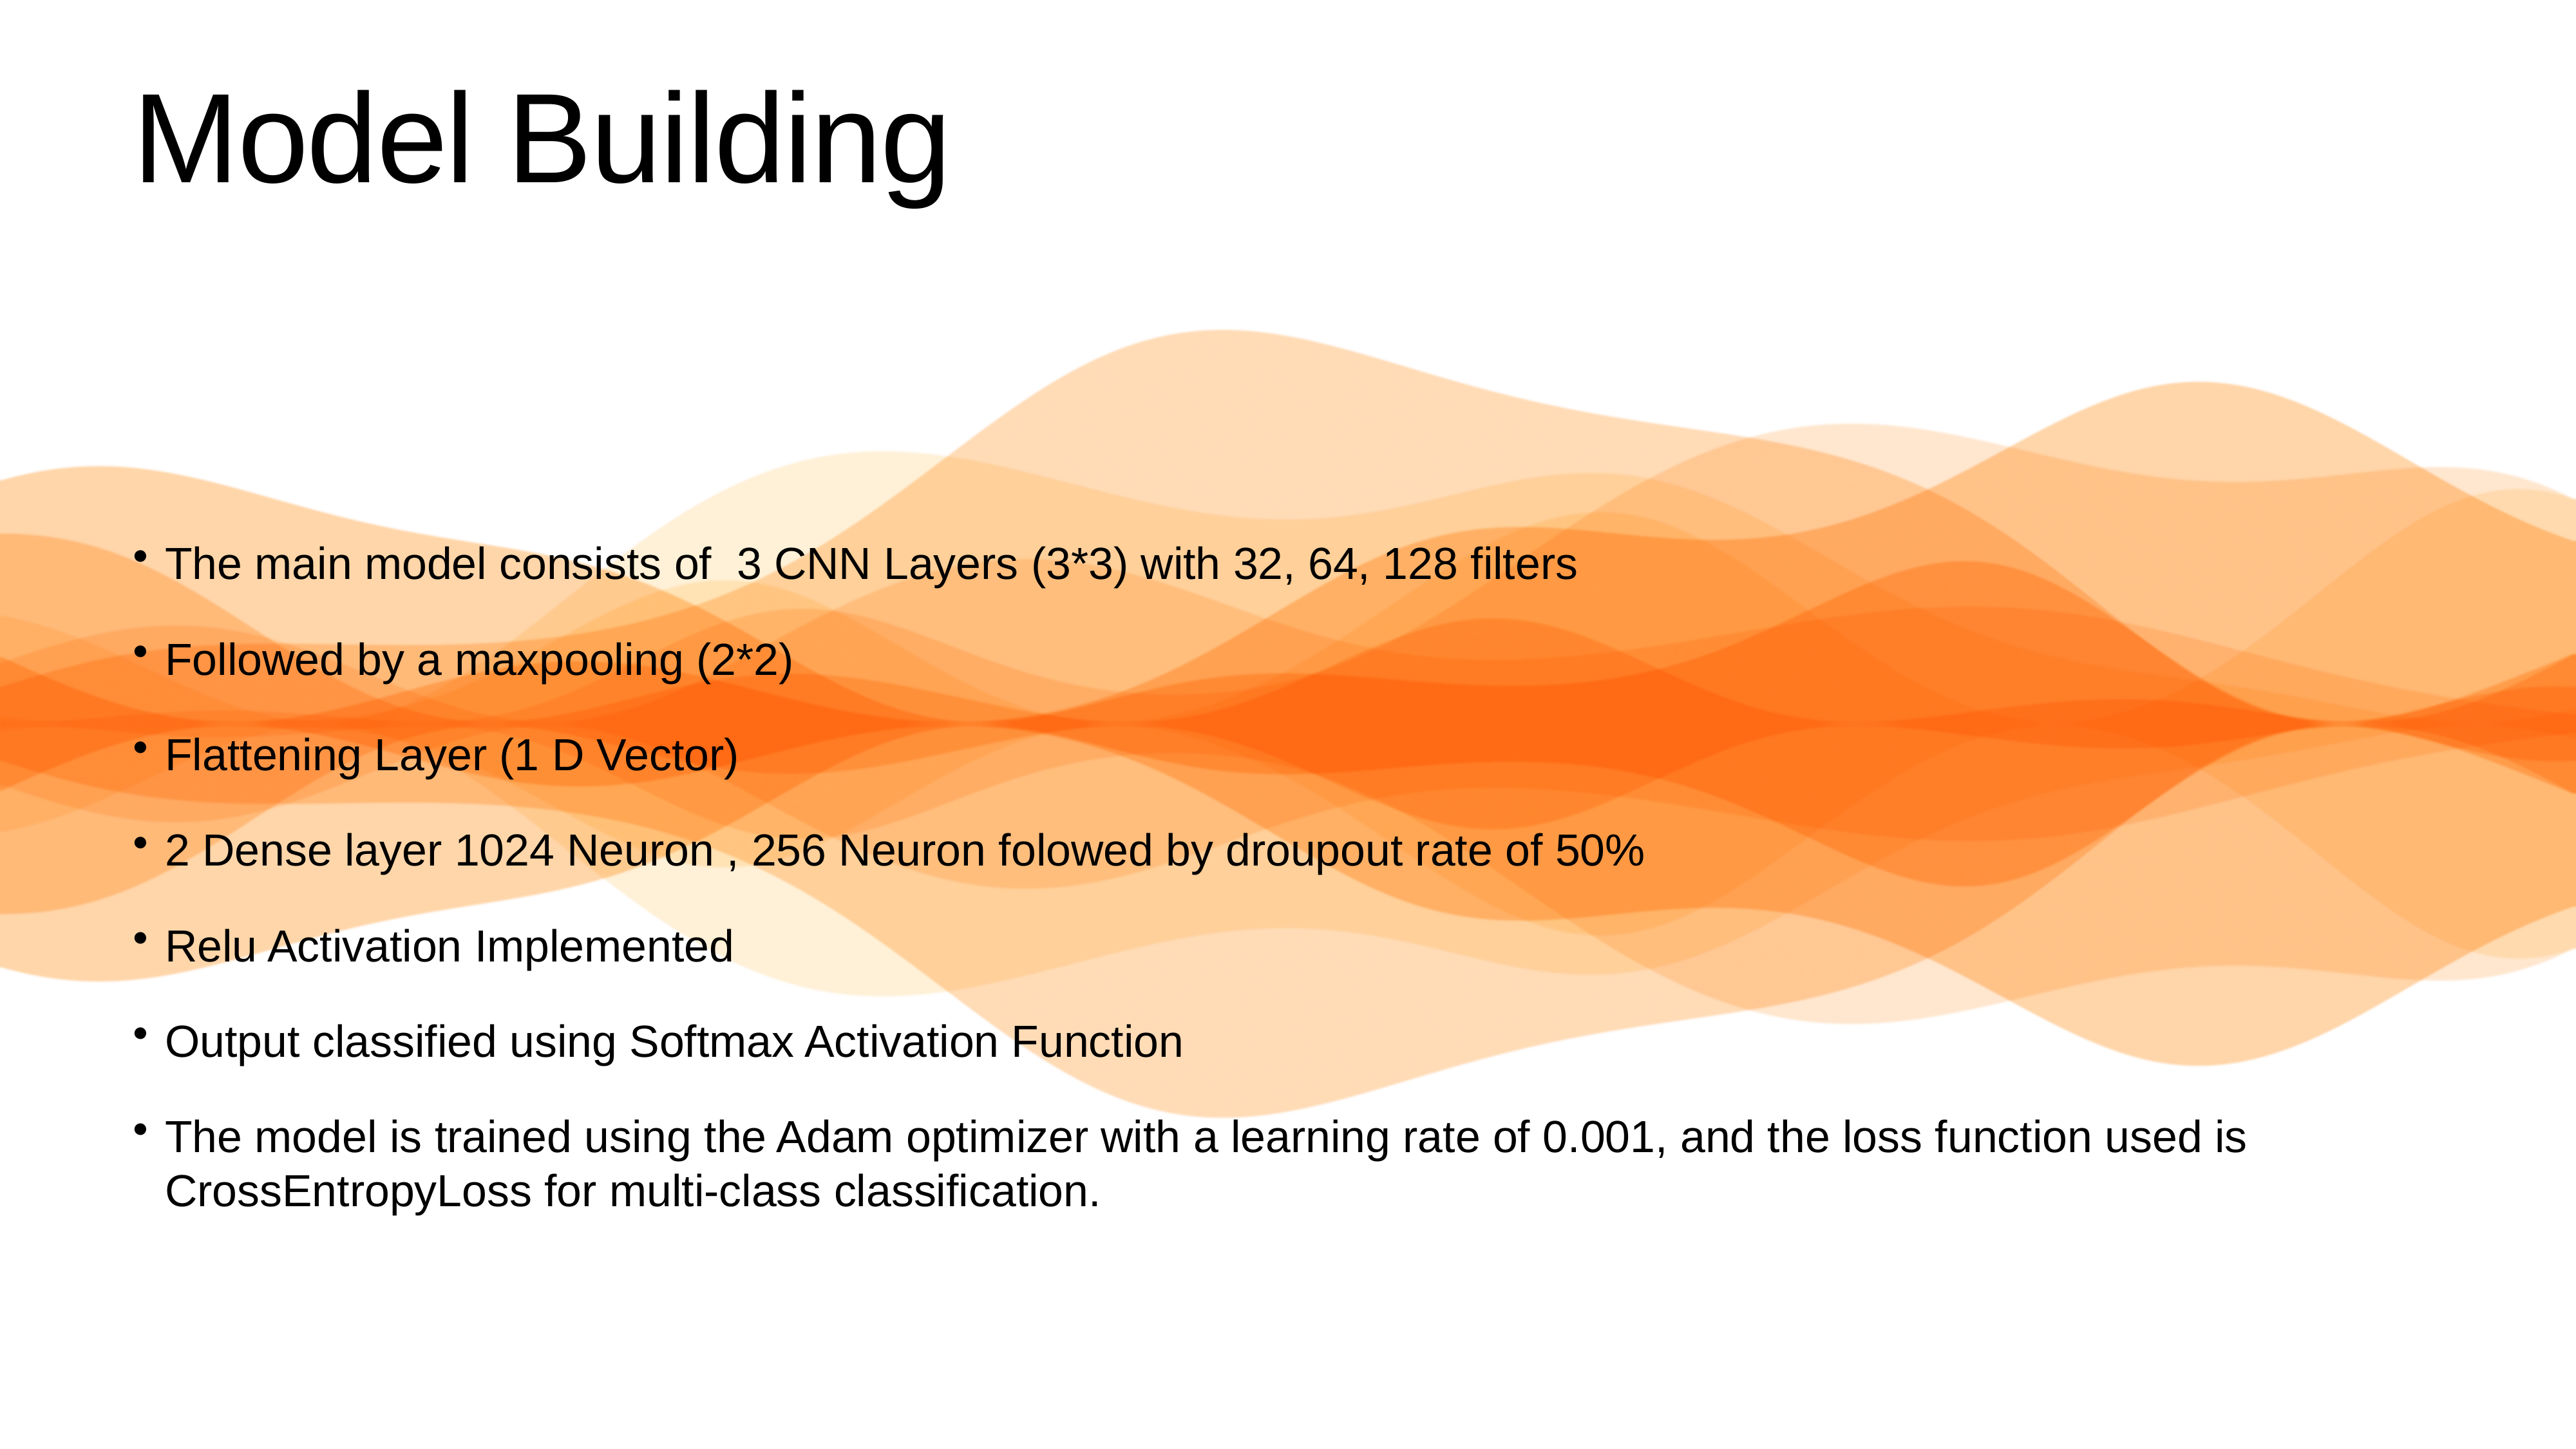

# Model Building
The main model consists of  3 CNN Layers (3*3) with 32, 64, 128 filters
Followed by a maxpooling (2*2)
Flattening Layer (1 D Vector)
2 Dense layer 1024 Neuron , 256 Neuron folowed by droupout rate of 50%
Relu Activation Implemented
Output classified using Softmax Activation Function
The model is trained using the Adam optimizer with a learning rate of 0.001, and the loss function used is CrossEntropyLoss for multi-class classification.